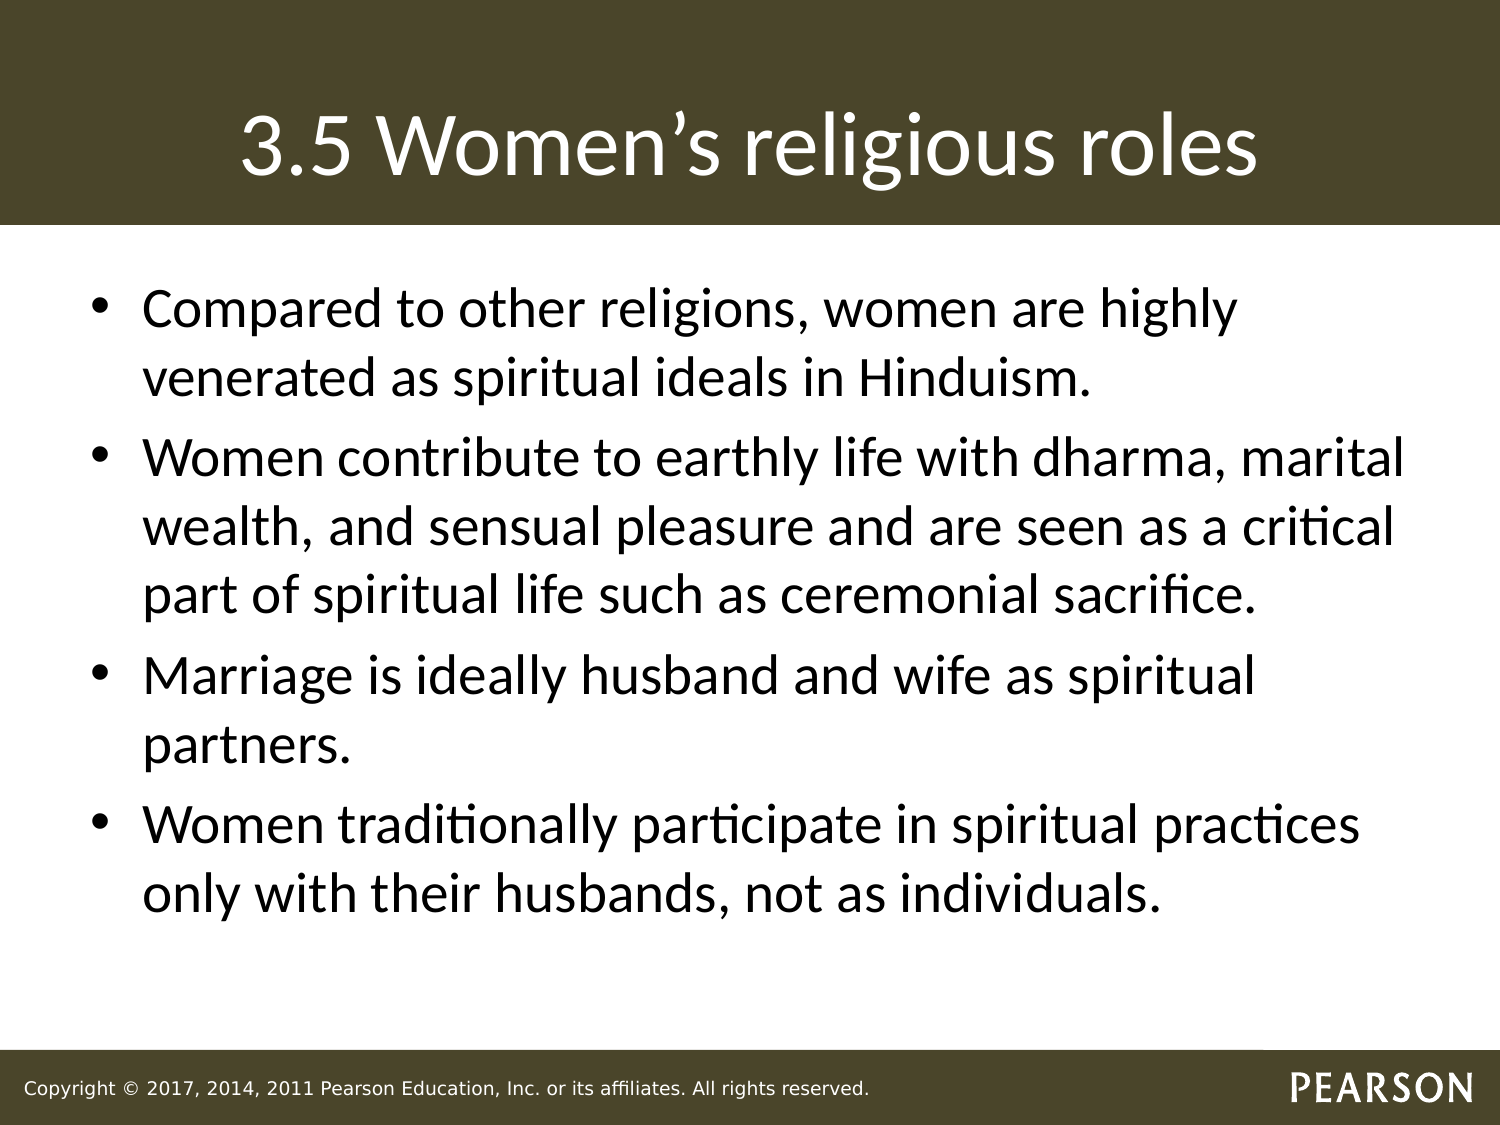

# 3.5 Women’s religious roles
Compared to other religions, women are highly venerated as spiritual ideals in Hinduism.
Women contribute to earthly life with dharma, marital wealth, and sensual pleasure and are seen as a critical part of spiritual life such as ceremonial sacrifice.
Marriage is ideally husband and wife as spiritual partners.
Women traditionally participate in spiritual practices only with their husbands, not as individuals.